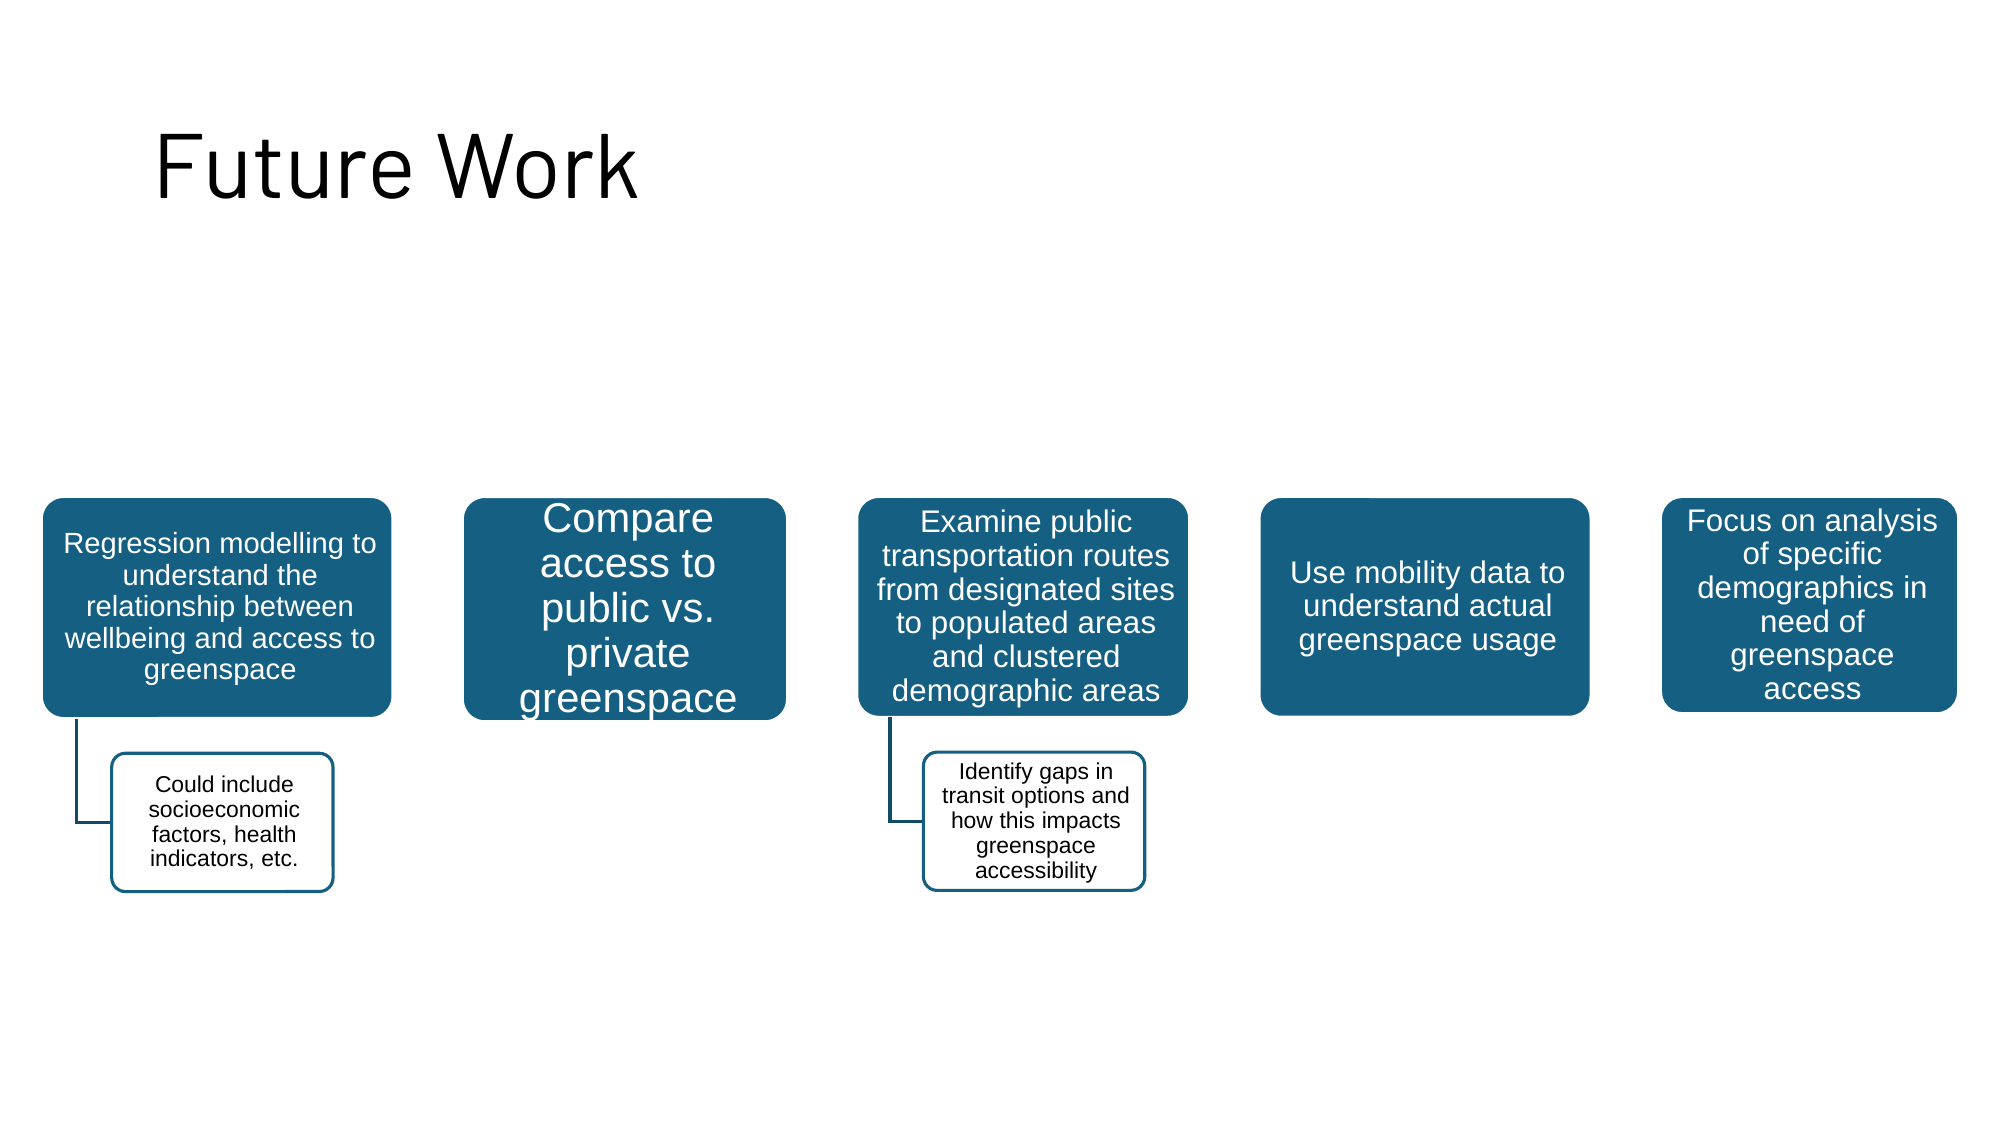

# Future Work
Regression modelling to understand the relationship between wellbeing and access to greenspace
Could include socioeconomic factors, health indicators, etc.
Compare access to public vs. private greenspace
Examine public transportation routes from designated sites to populated areas and clustered demographic areas
Identify gaps in transit options and how this impacts greenspace accessibility
Use mobility data to understand actual greenspace usage
Focus on analysis of specific demographics in need of greenspace access